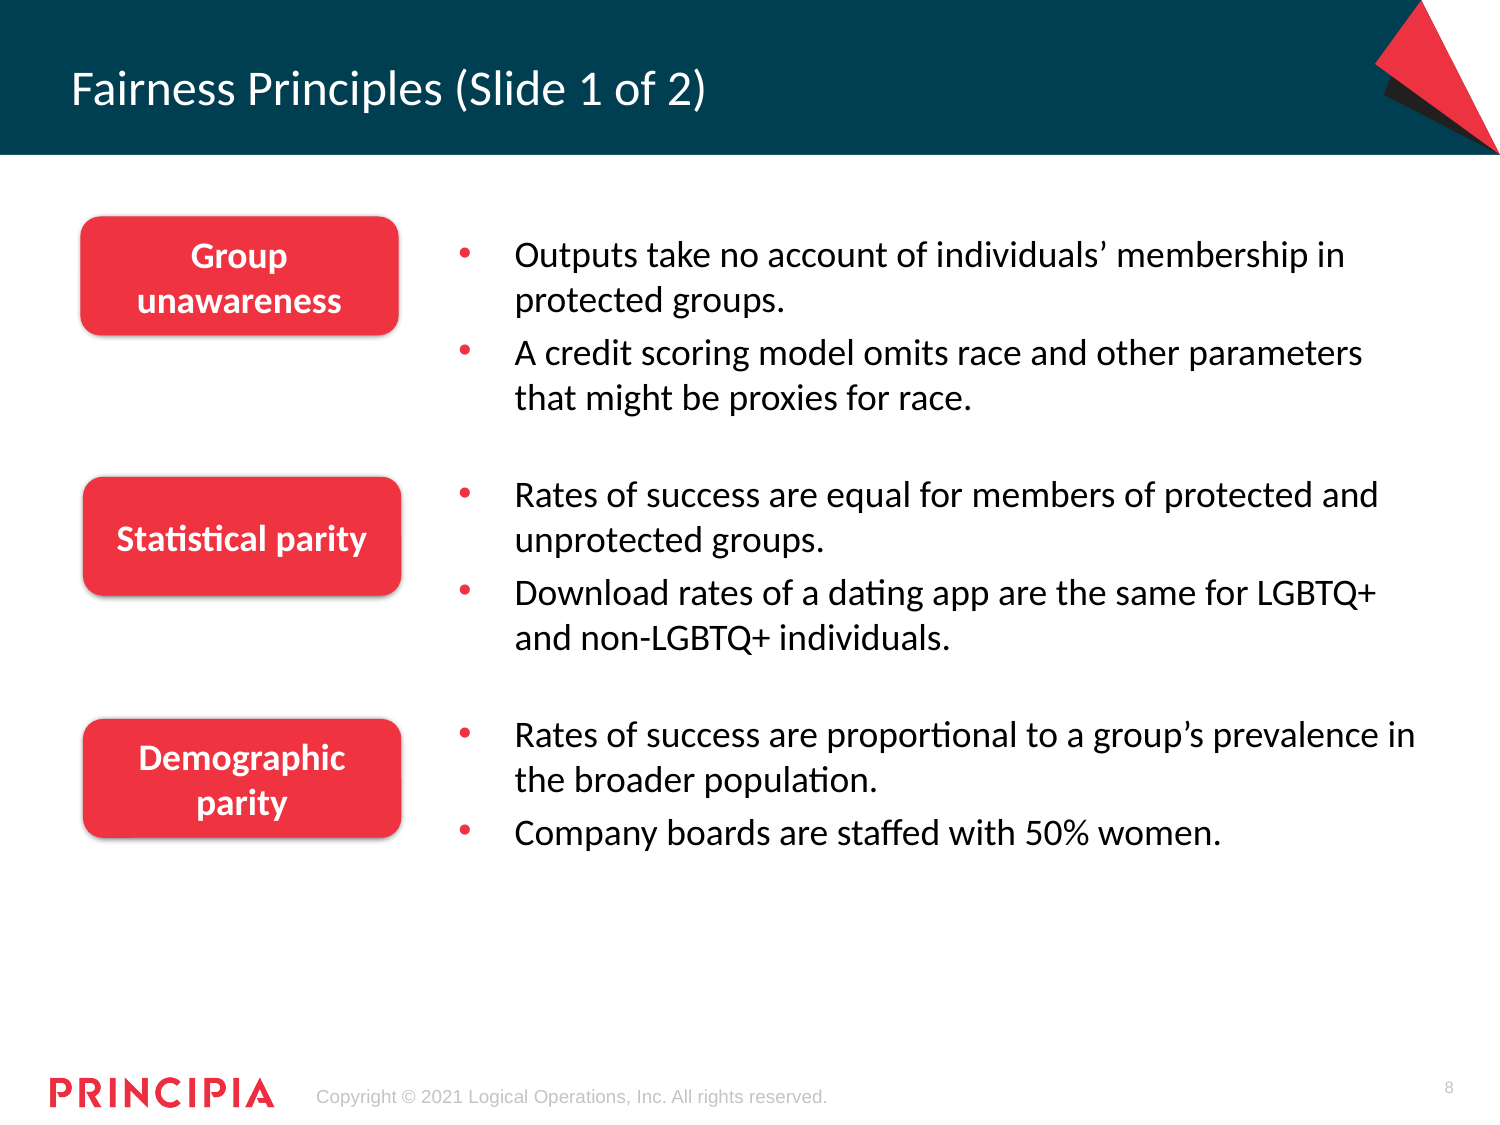

# Fairness Principles (Slide 1 of 2)
Group unawareness
Outputs take no account of individuals’ membership in protected groups.
A credit scoring model omits race and other parameters that might be proxies for race.
Rates of success are equal for members of protected and unprotected groups.
Download rates of a dating app are the same for LGBTQ+ and non-LGBTQ+ individuals.
Rates of success are proportional to a group’s prevalence in the broader population.
Company boards are staffed with 50% women.
Statistical parity
Demographic parity
8